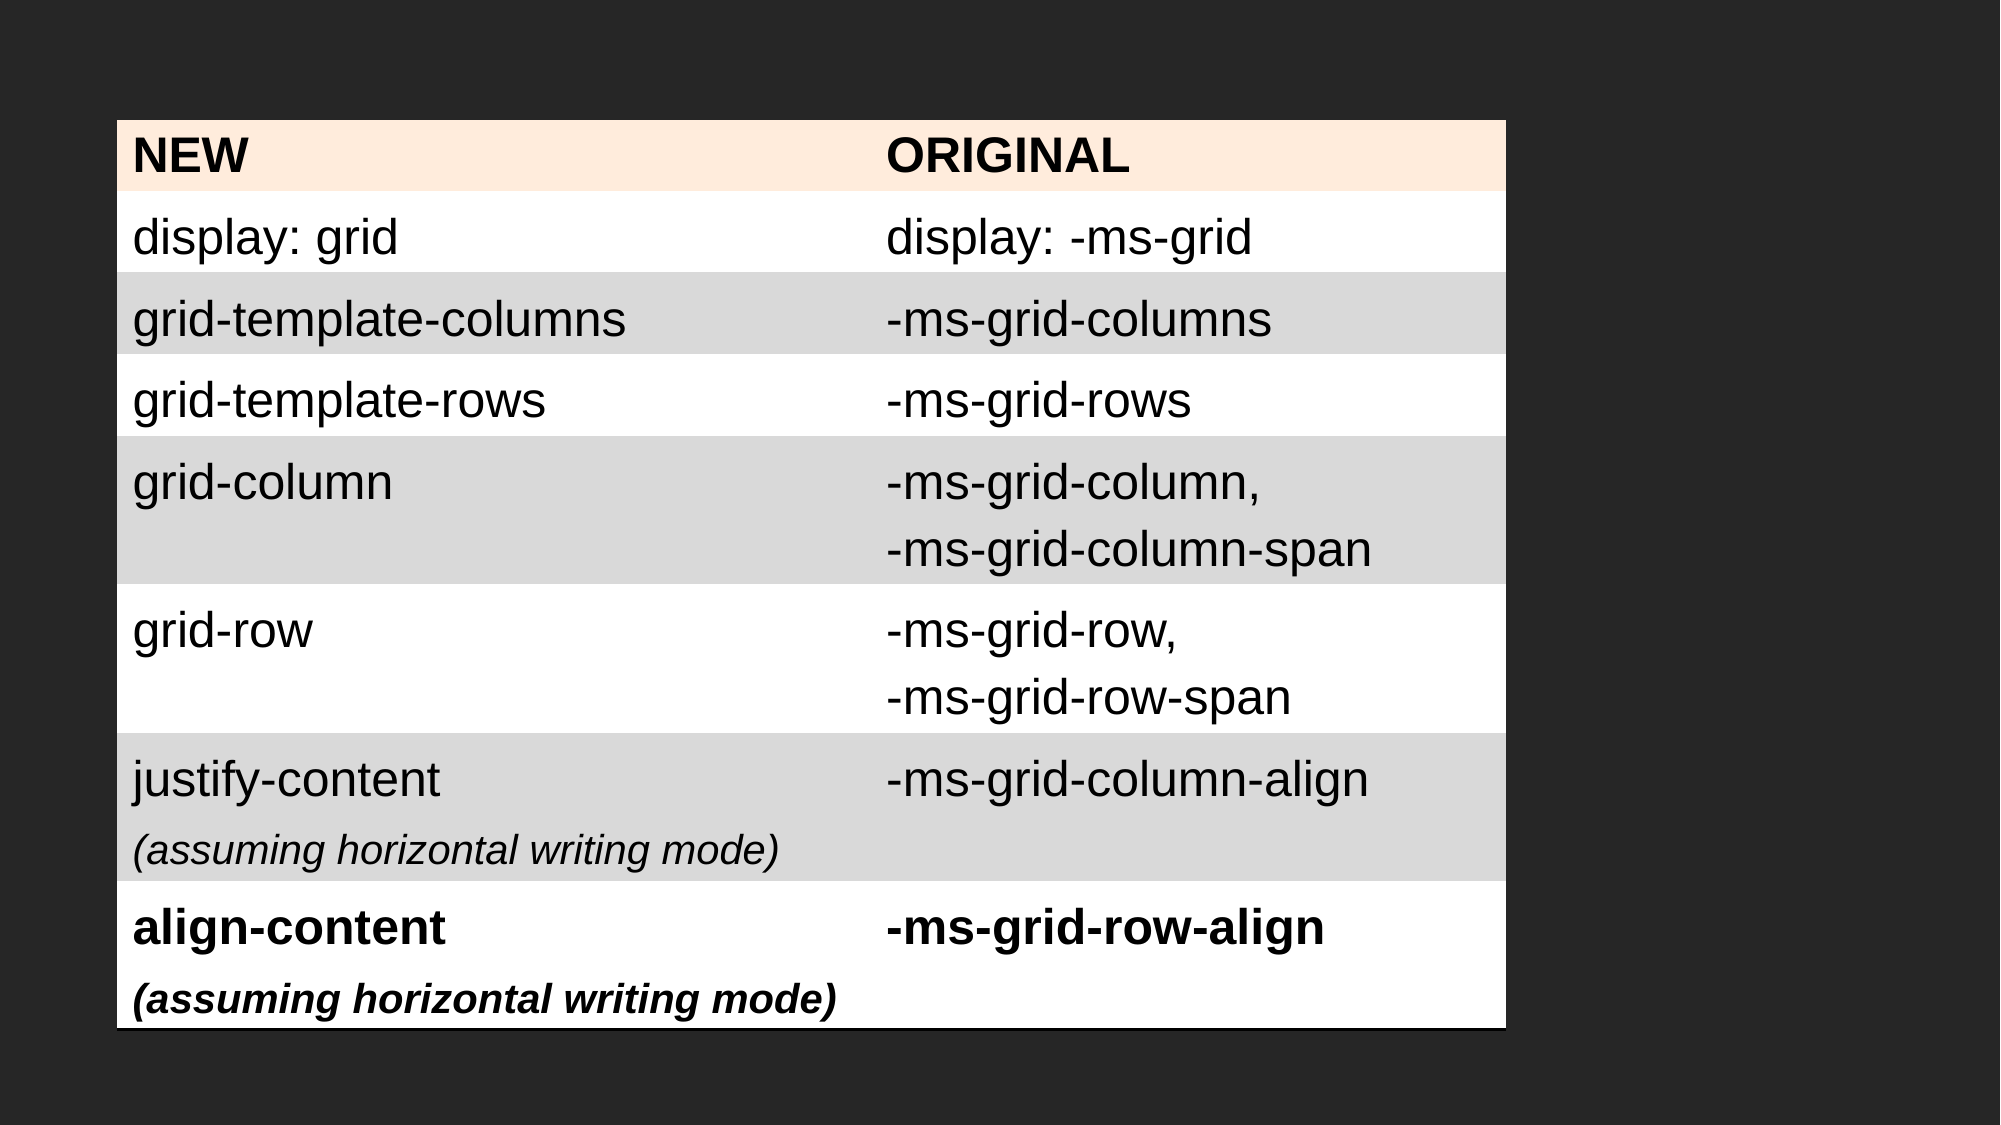

| NEW | ORIGINAL |
| --- | --- |
| display: grid | display: -ms-grid |
| grid-template-columns | -ms-grid-columns |
| grid-template-rows | -ms-grid-rows |
| grid-column | -ms-grid-column, -ms-grid-column-span |
| grid-row | -ms-grid-row, -ms-grid-row-span |
| justify-content (assuming horizontal writing mode) | -ms-grid-column-align |
| align-content (assuming horizontal writing mode) | -ms-grid-row-align |